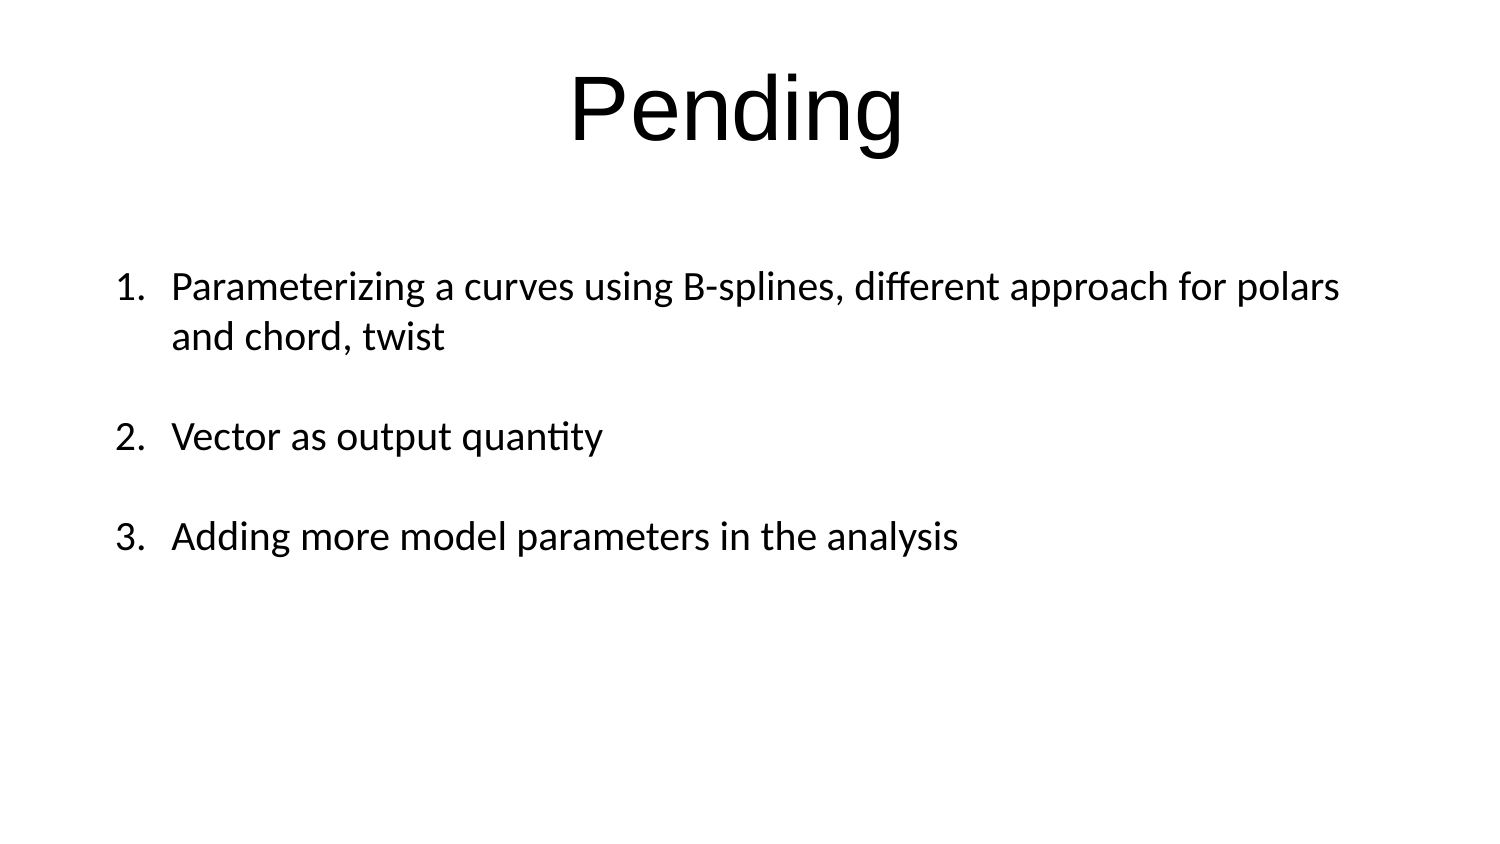

# Pending
Parameterizing a curves using B-splines, different approach for polars and chord, twist

Vector as output quantity

Adding more model parameters in the analysis